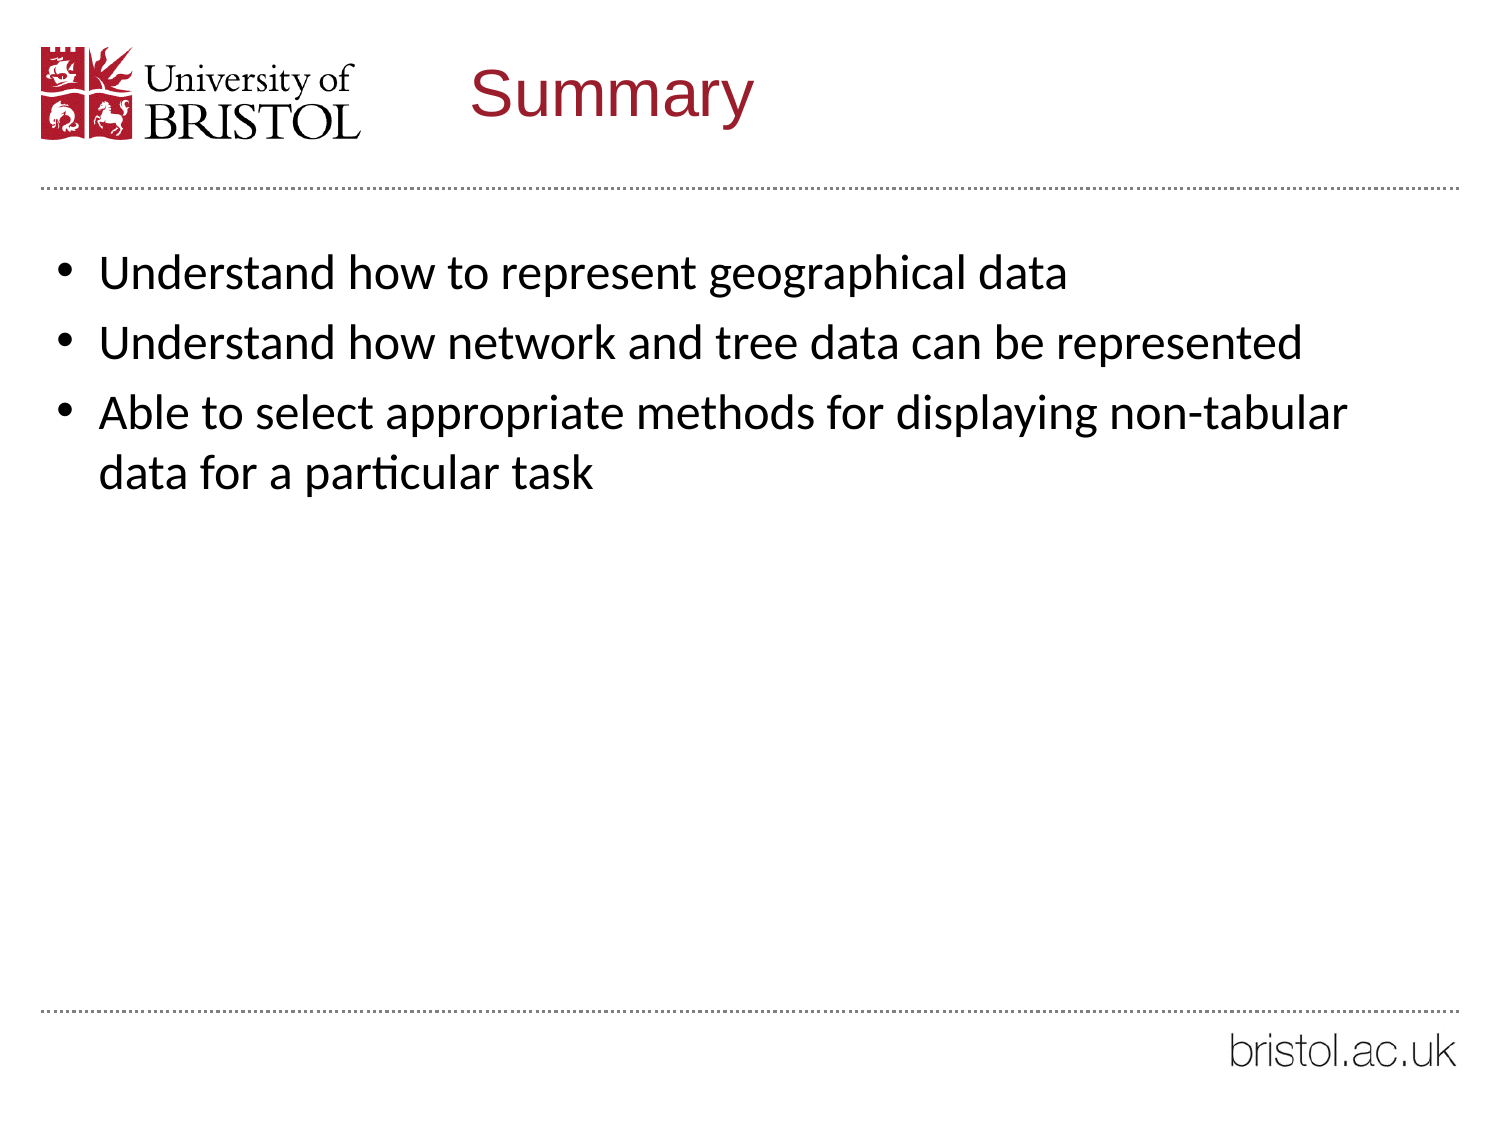

# Summary
Understand how to represent geographical data
Understand how network and tree data can be represented
Able to select appropriate methods for displaying non-tabular data for a particular task